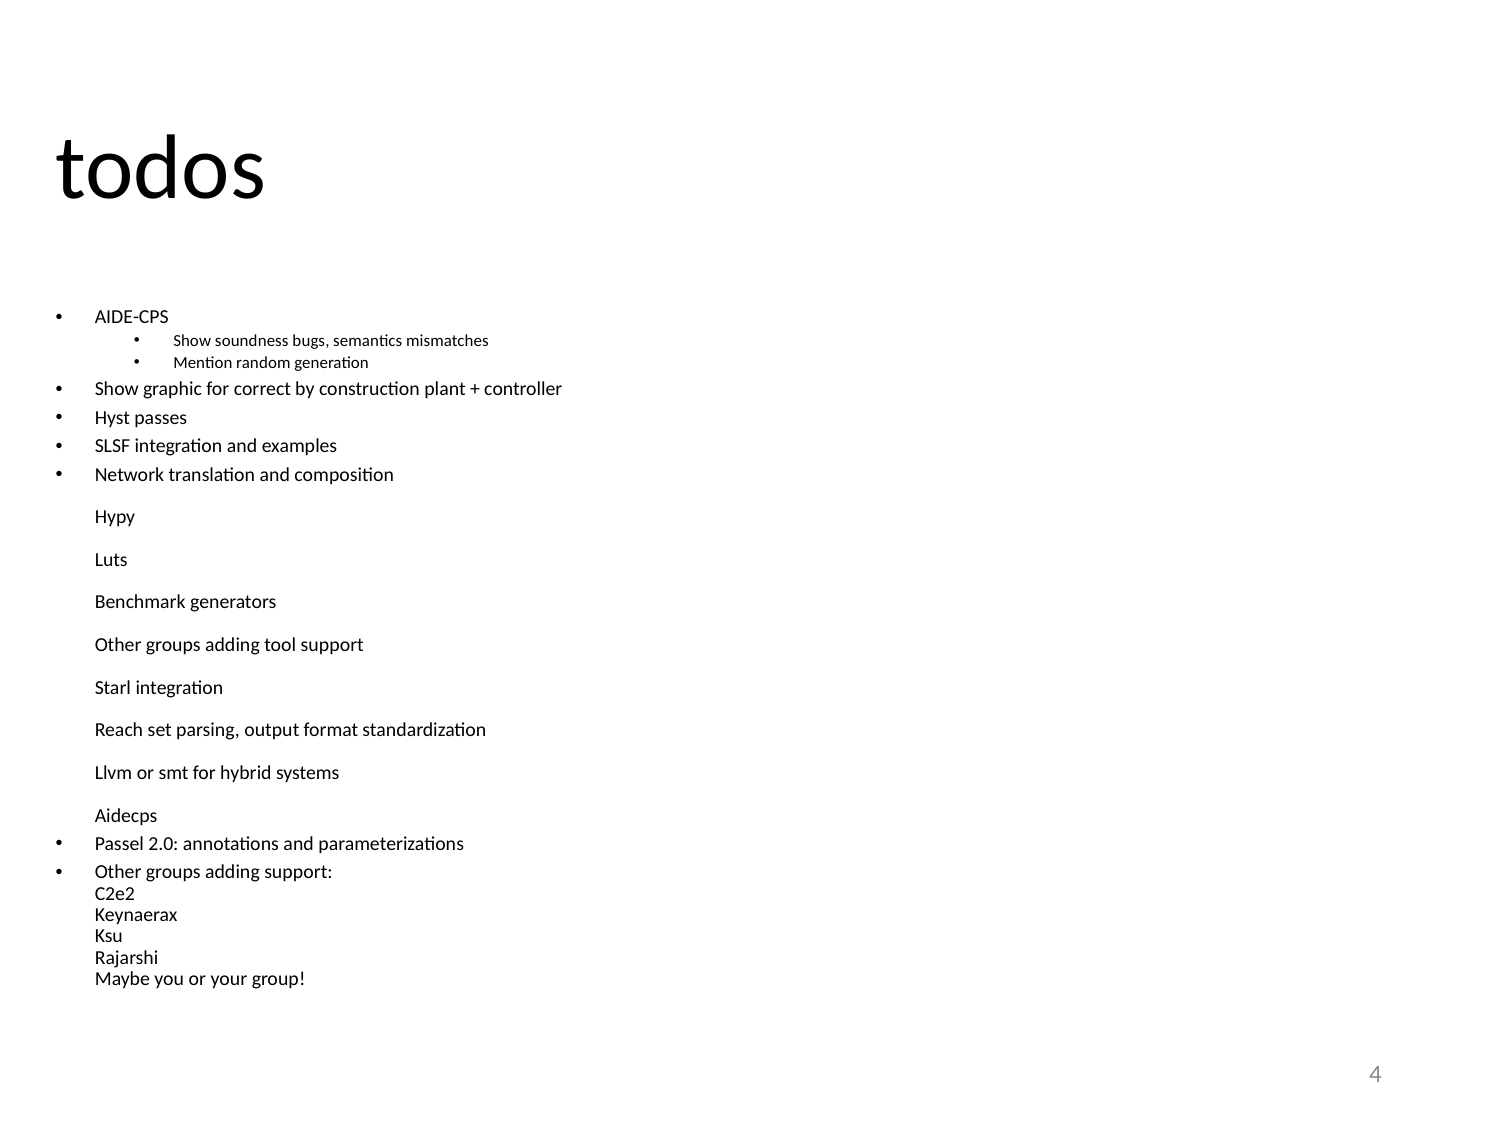

# todos
AIDE-CPS
Show soundness bugs, semantics mismatches
Mention random generation
Show graphic for correct by construction plant + controller
Hyst passes
SLSF integration and examples
Network translation and composition
Hypy
Luts
Benchmark generators
Other groups adding tool support
Starl integration
Reach set parsing, output format standardization
Llvm or smt for hybrid systems
Aidecps
Passel 2.0: annotations and parameterizations
Other groups adding support:
C2e2
Keynaerax
Ksu
Rajarshi
Maybe you or your group!

4